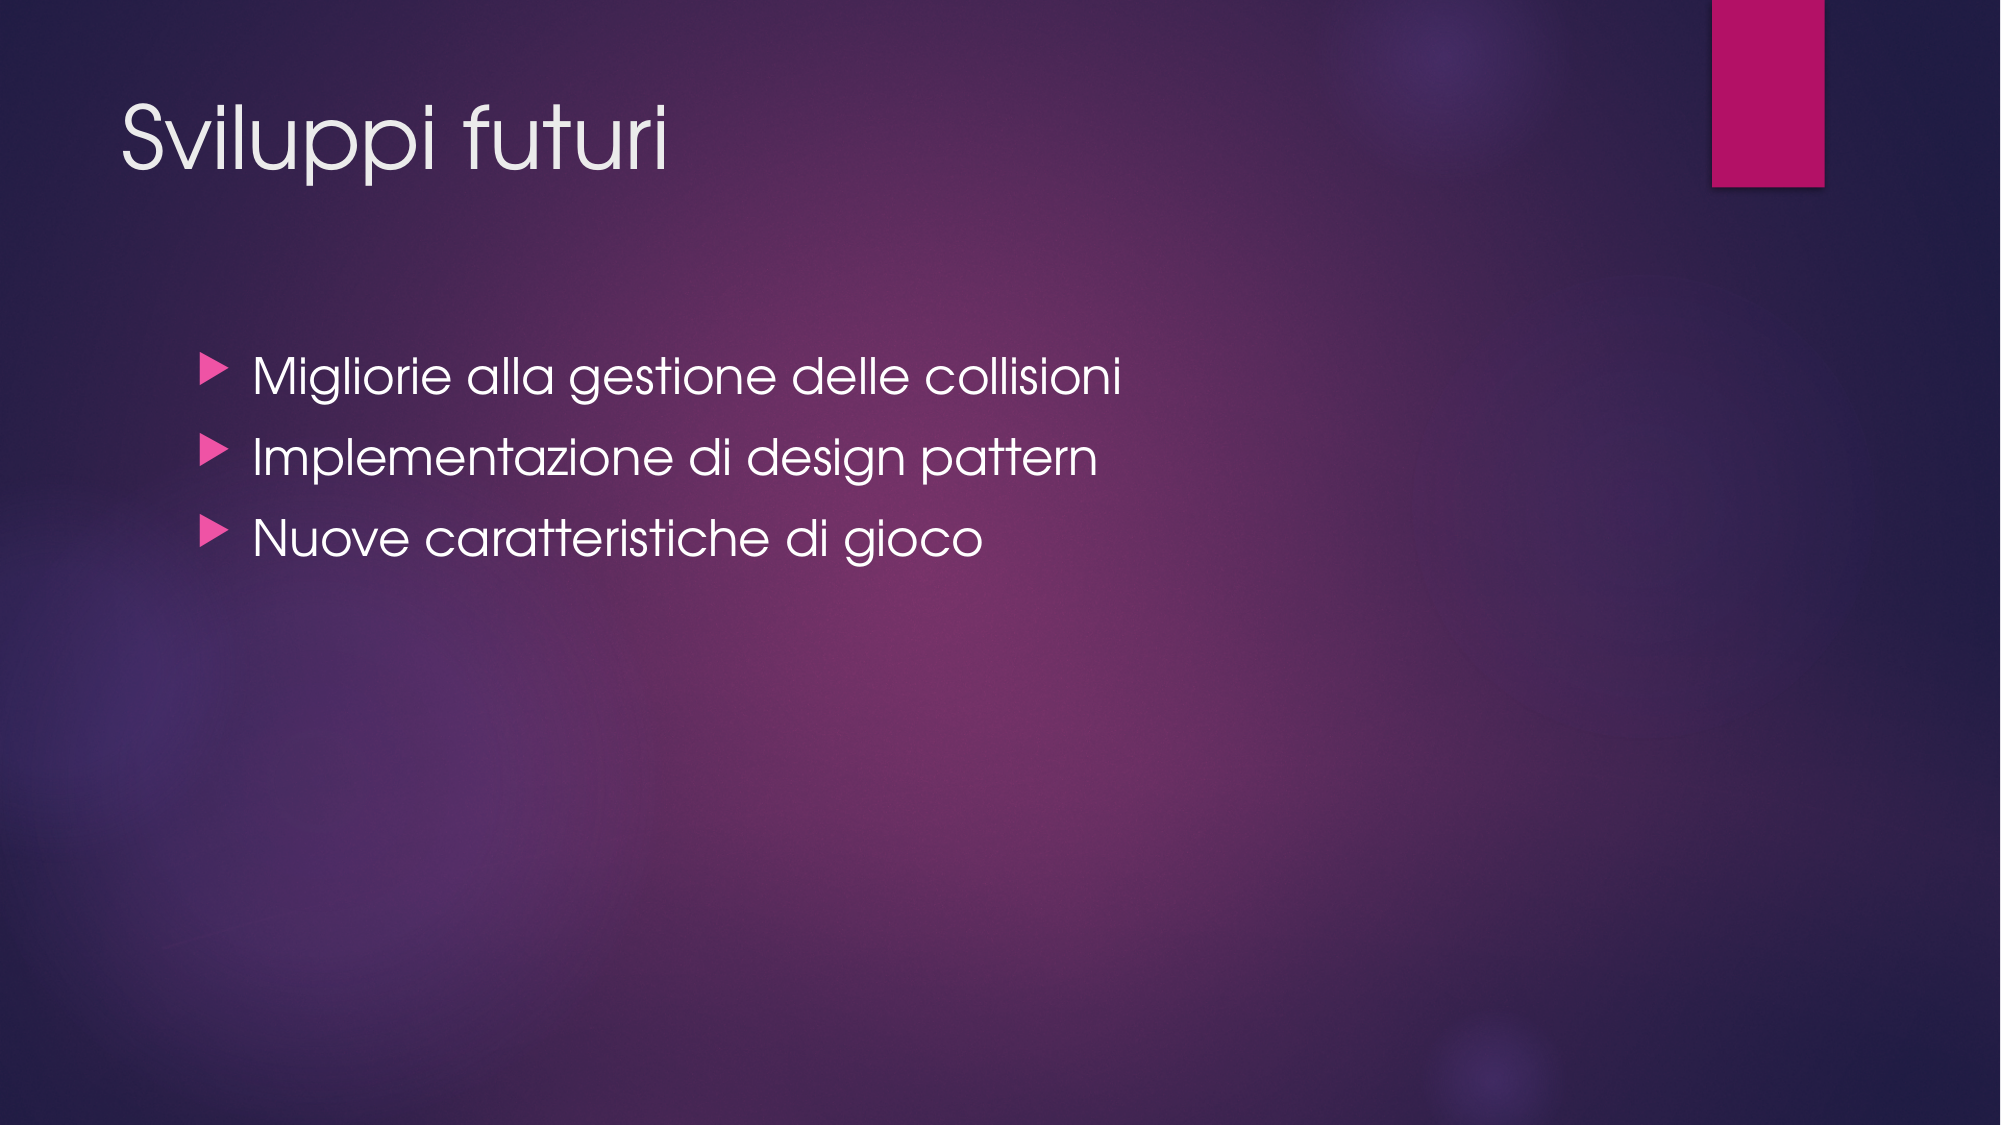

# Sviluppi futuri
Migliorie alla gestione delle collisioni
Implementazione di design pattern
Nuove caratteristiche di gioco